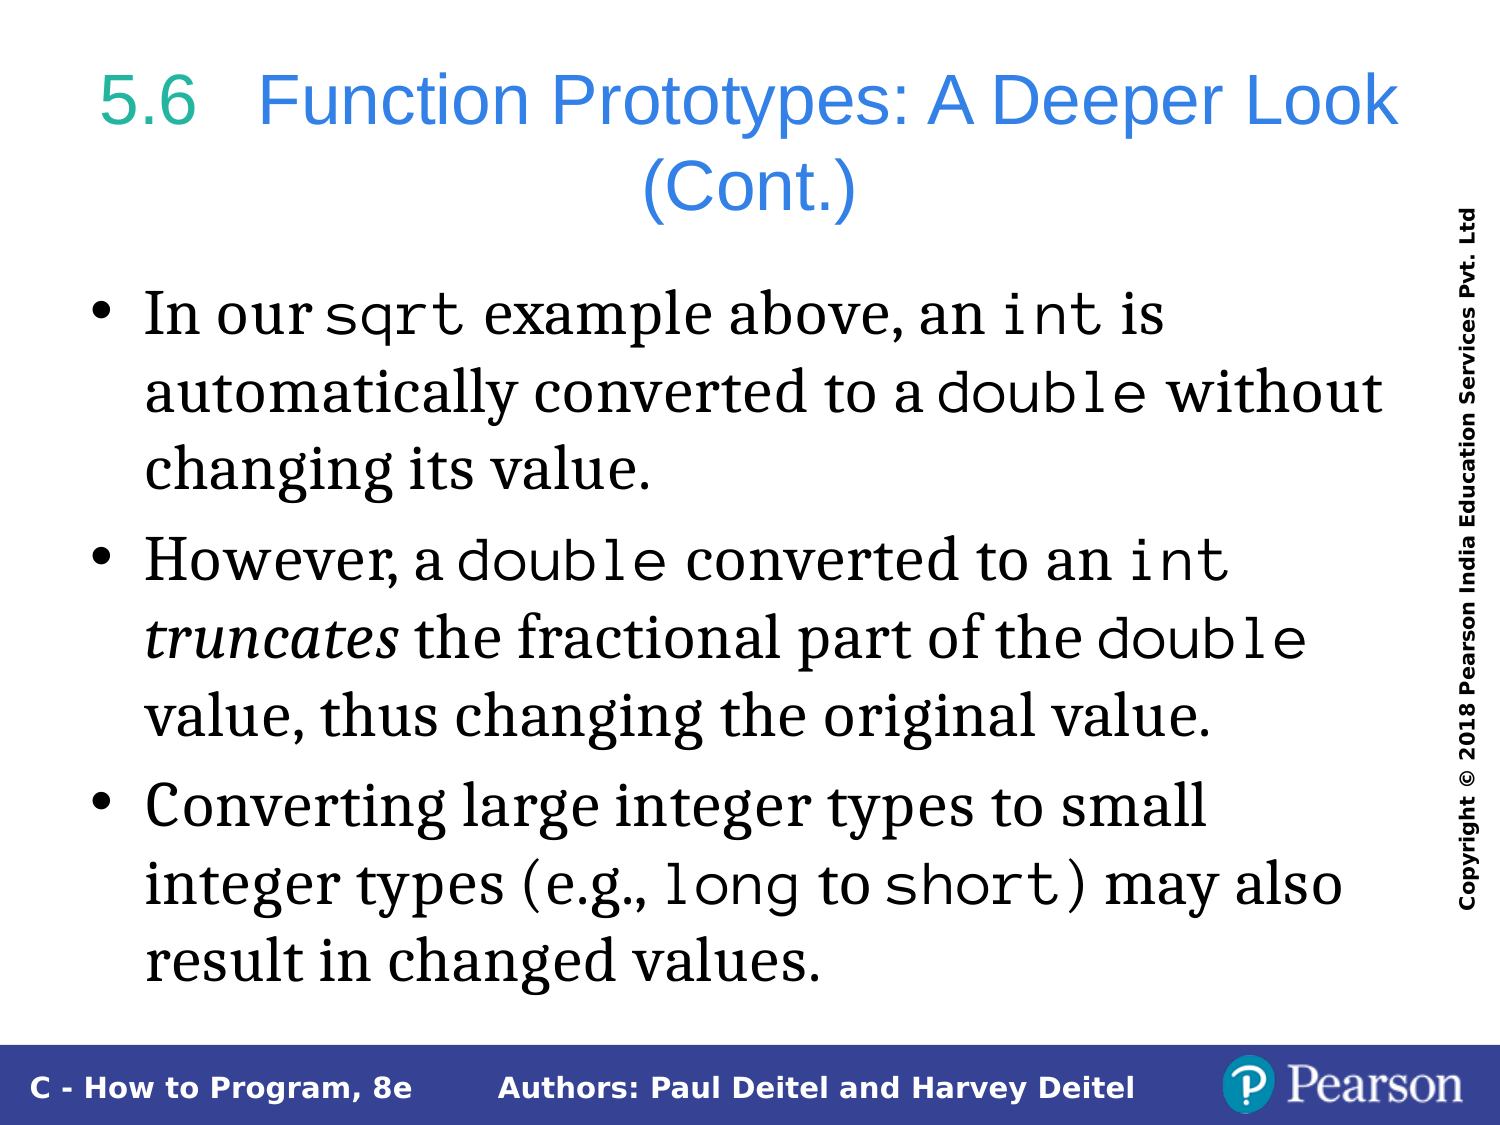

# 5.6   Function Prototypes: A Deeper Look (Cont.)
In our sqrt example above, an int is automatically converted to a double without changing its value.
However, a double converted to an int truncates the fractional part of the double value, thus changing the original value.
Converting large integer types to small integer types (e.g., long to short) may also result in changed values.